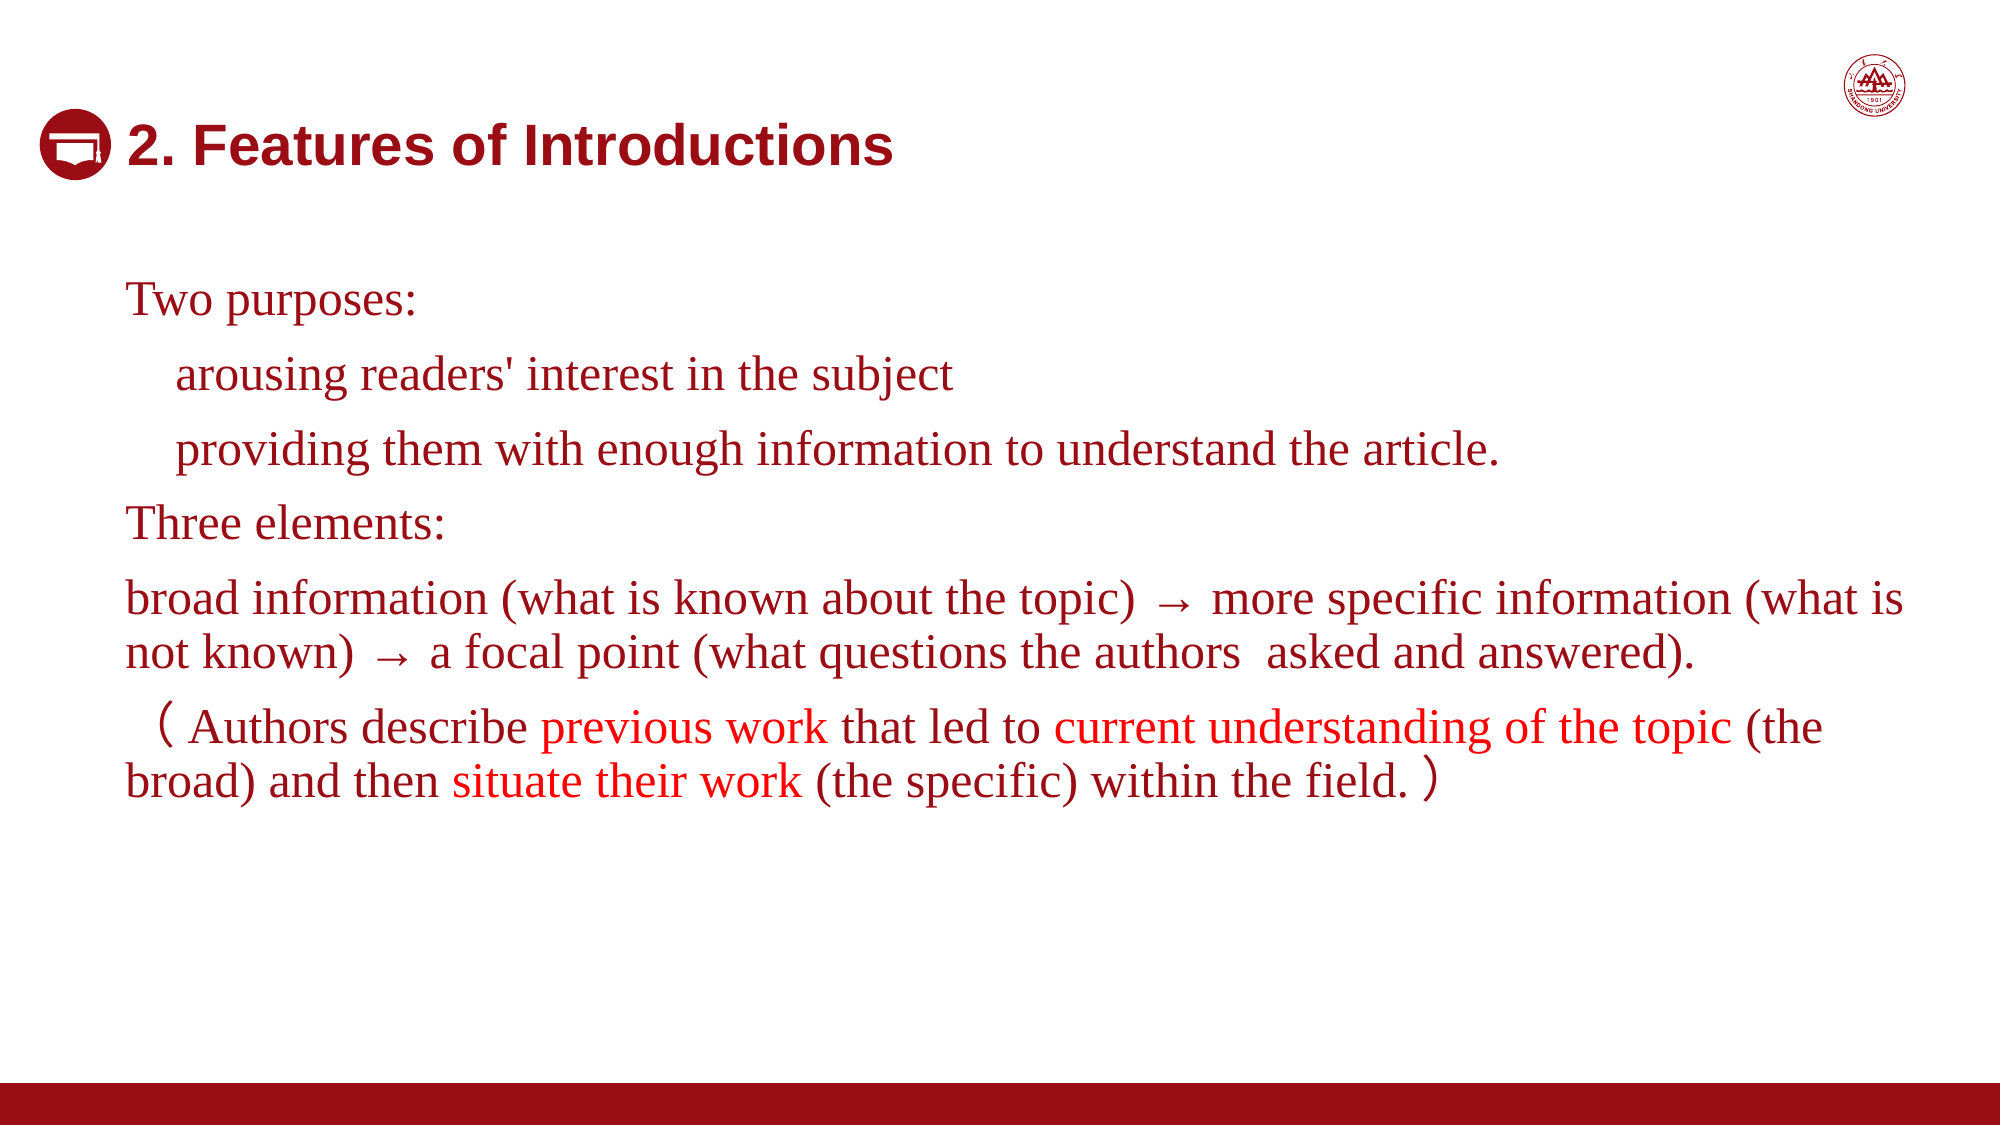

2. Features of Introductions
Two purposes:
    arousing readers' interest in the subject
    providing them with enough information to understand the article.
Three elements:
broad information (what is known about the topic) → more specific information (what is not known) → a focal point (what questions the authors  asked and answered).
（Authors describe previous work that led to current understanding of the topic (the broad) and then situate their work (the specific) within the field.）